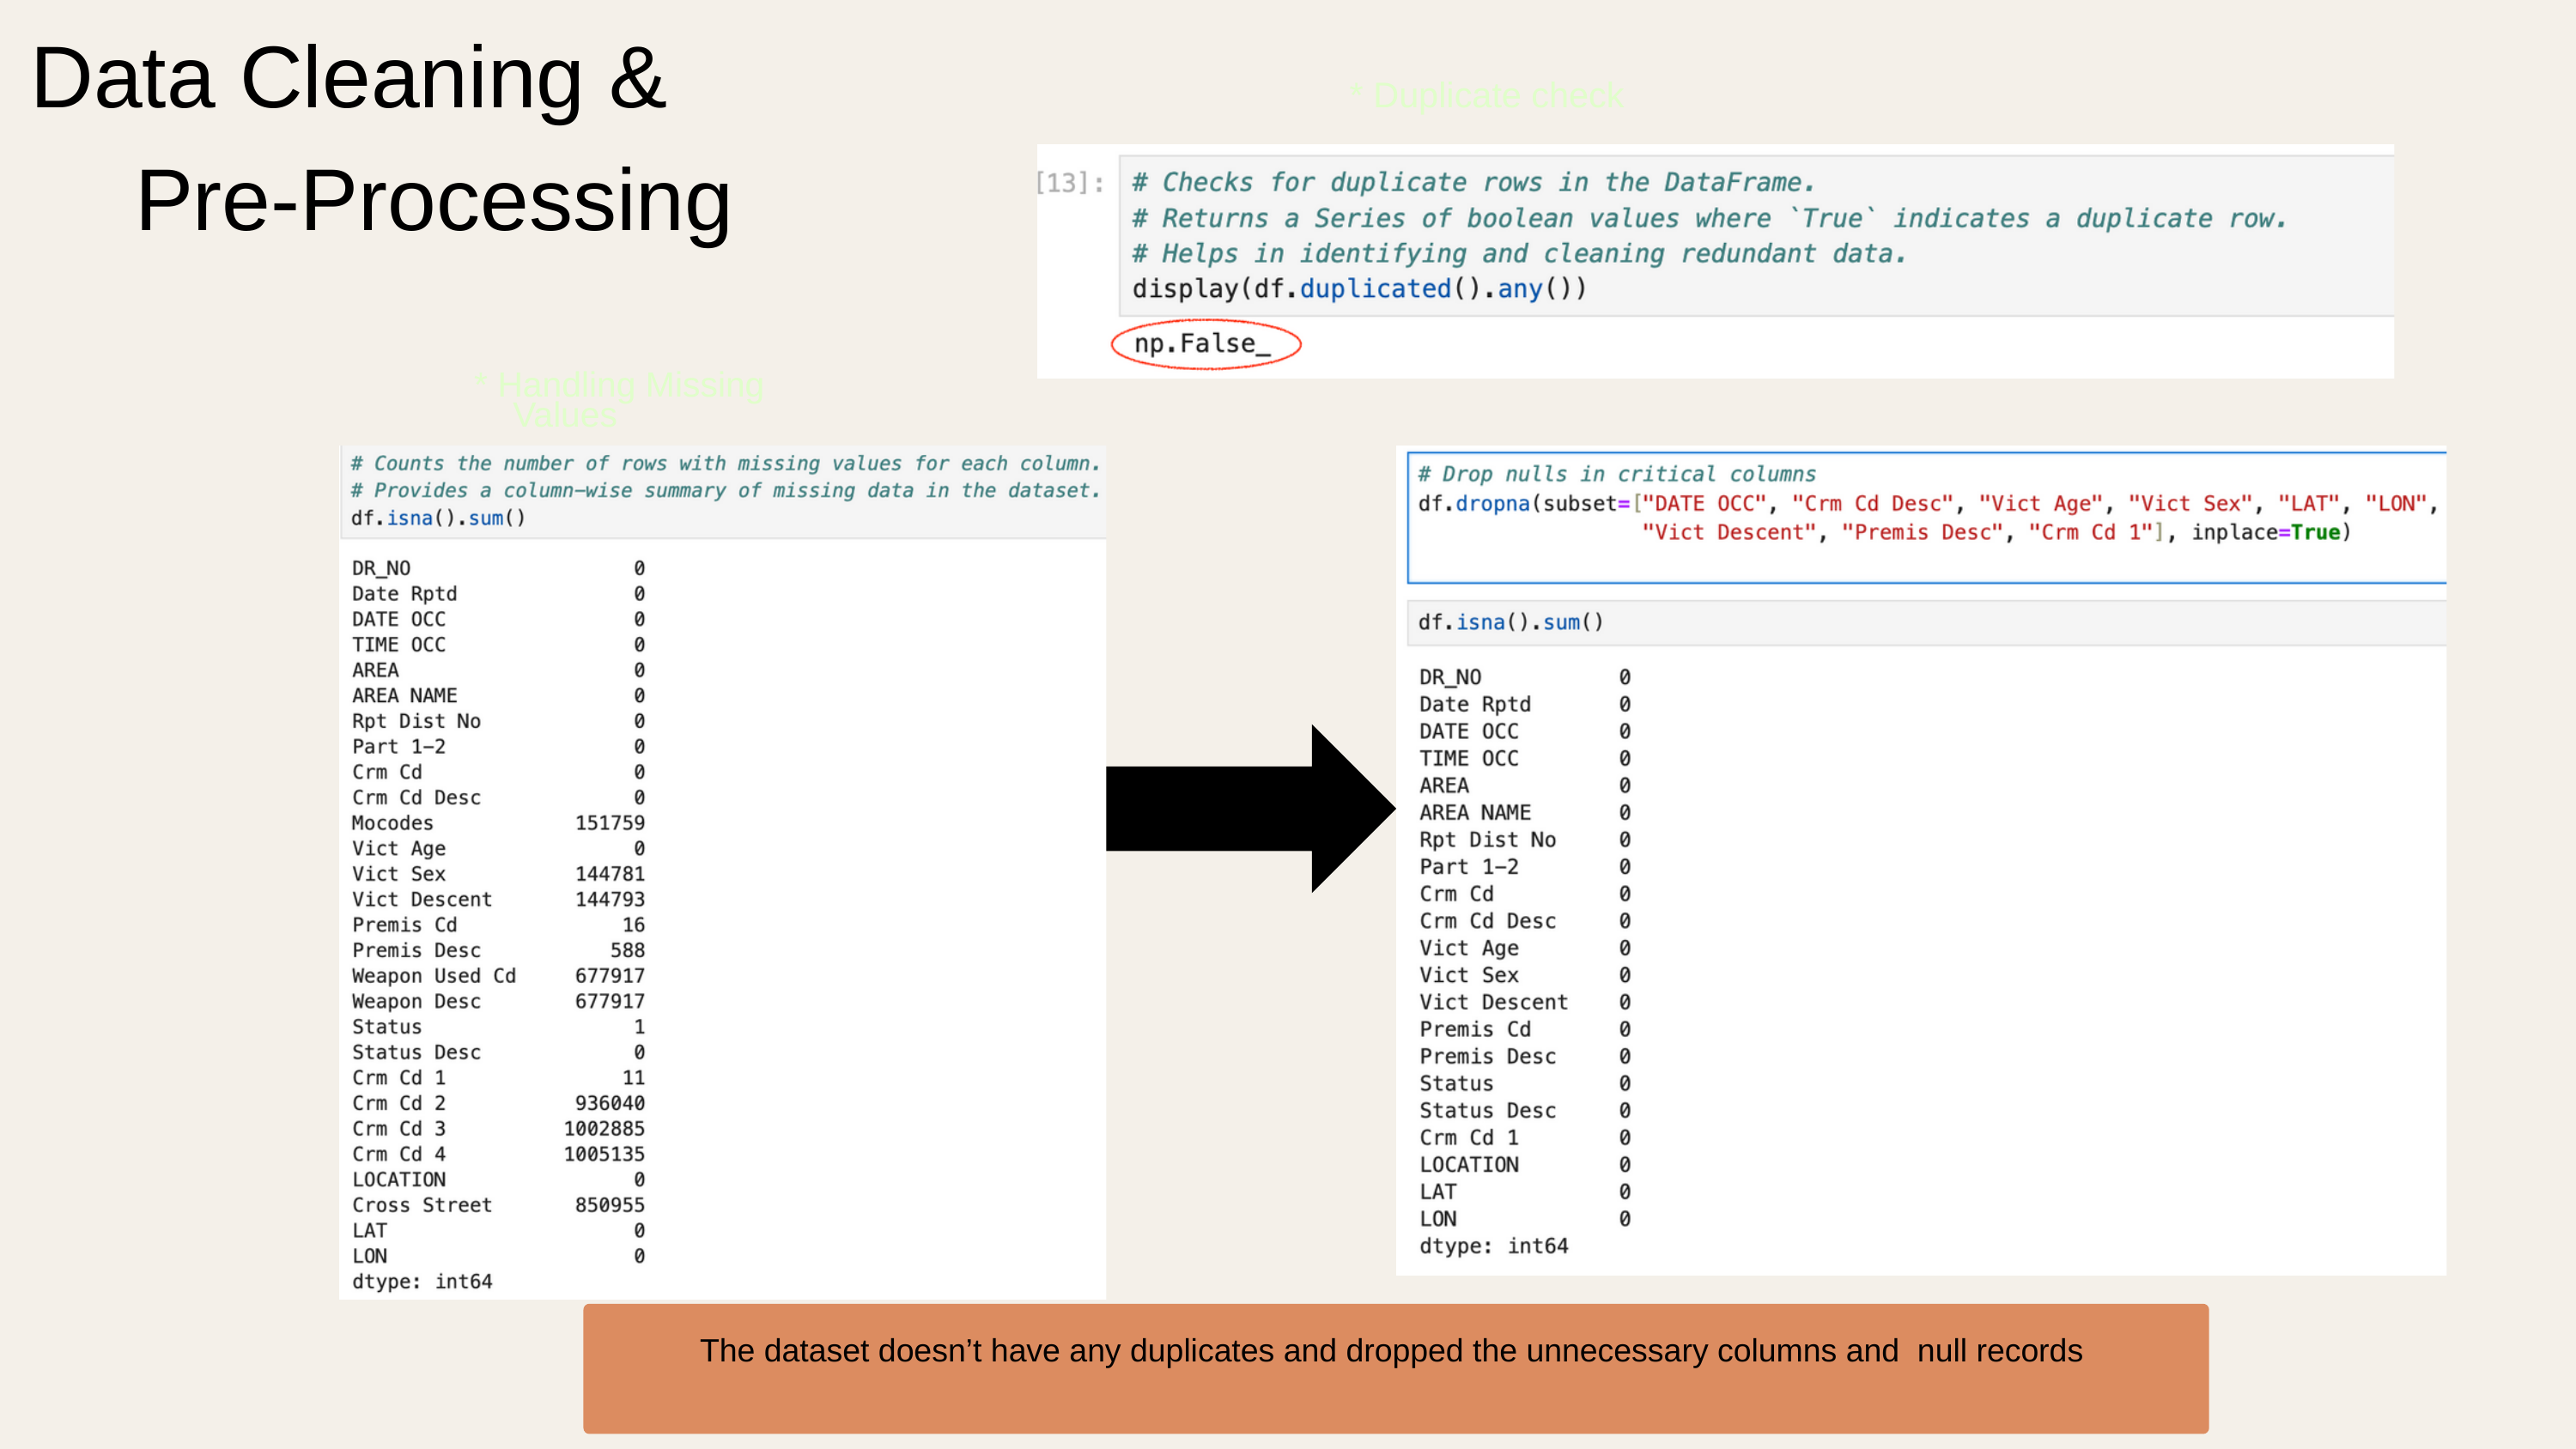

Data Cleaning &        Pre-Processing
      * Duplicate check

      * Handling Missing Values

The dataset doesn’t have any duplicates and dropped the unnecessary columns and  null records